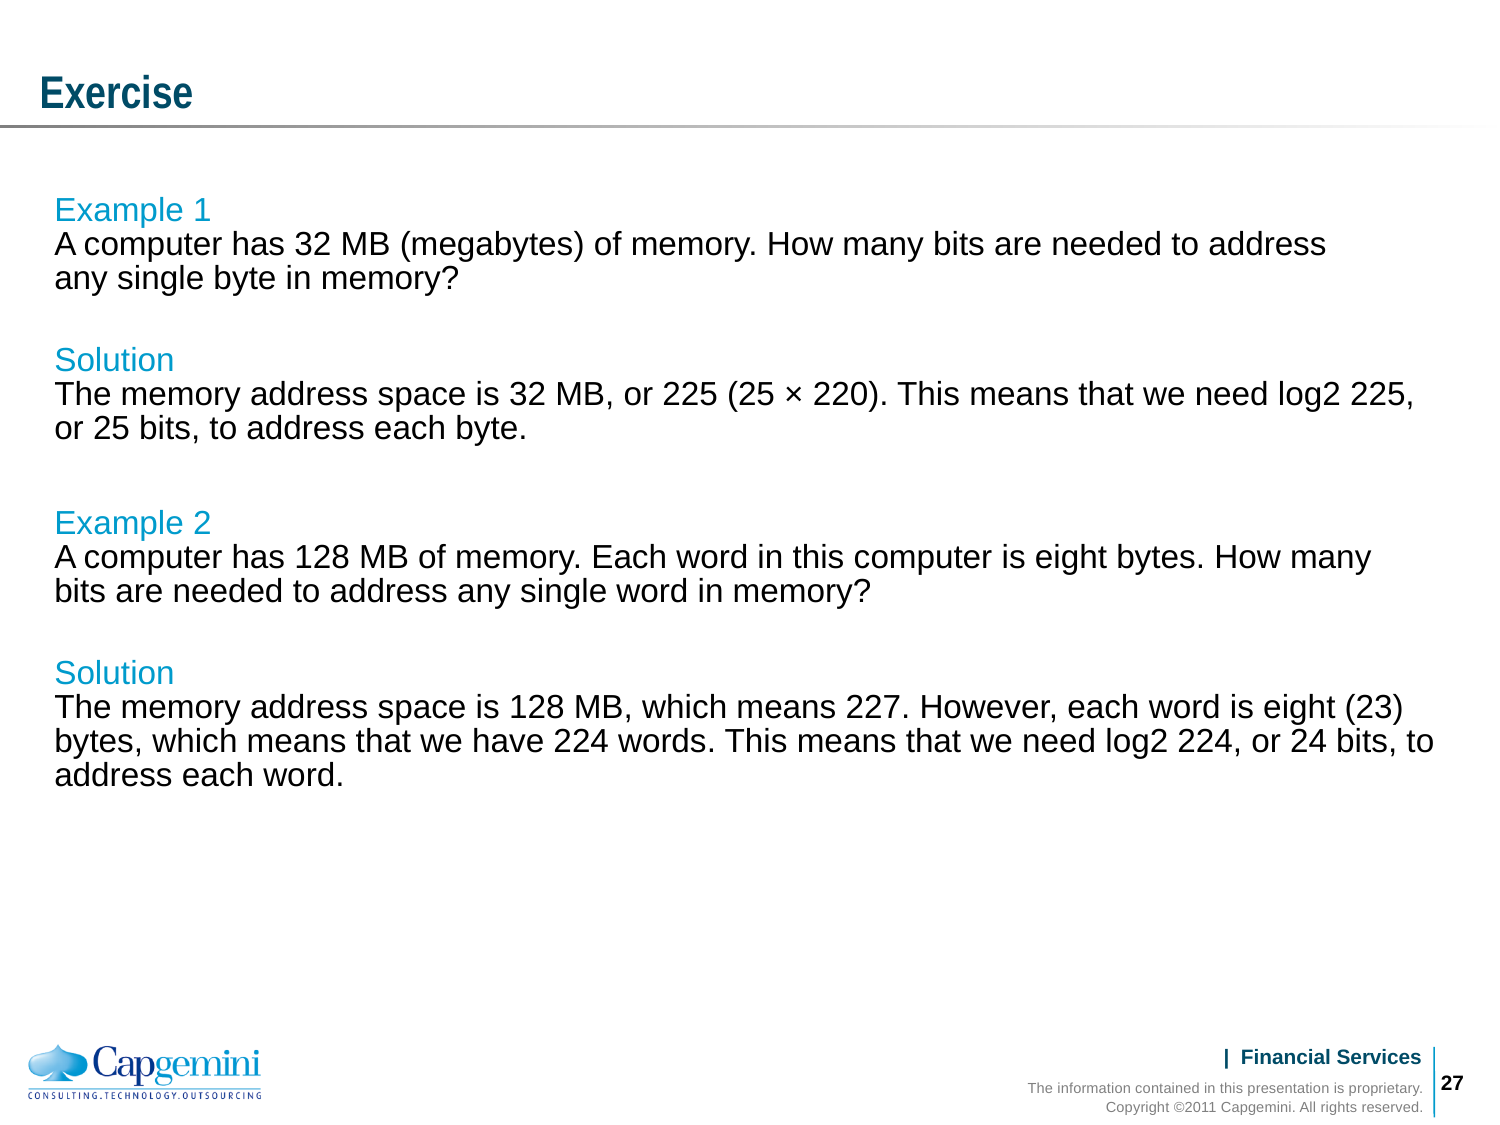

# Exercise
Example 1
A computer has 32 MB (megabytes) of memory. How many bits are needed to address any single byte in memory?
Solution
The memory address space is 32 MB, or 225 (25 × 220). This means that we need log2 225, or 25 bits, to address each byte.
Example 2
A computer has 128 MB of memory. Each word in this computer is eight bytes. How many bits are needed to address any single word in memory?
Solution
The memory address space is 128 MB, which means 227. However, each word is eight (23) bytes, which means that we have 224 words. This means that we need log2 224, or 24 bits, to address each word.